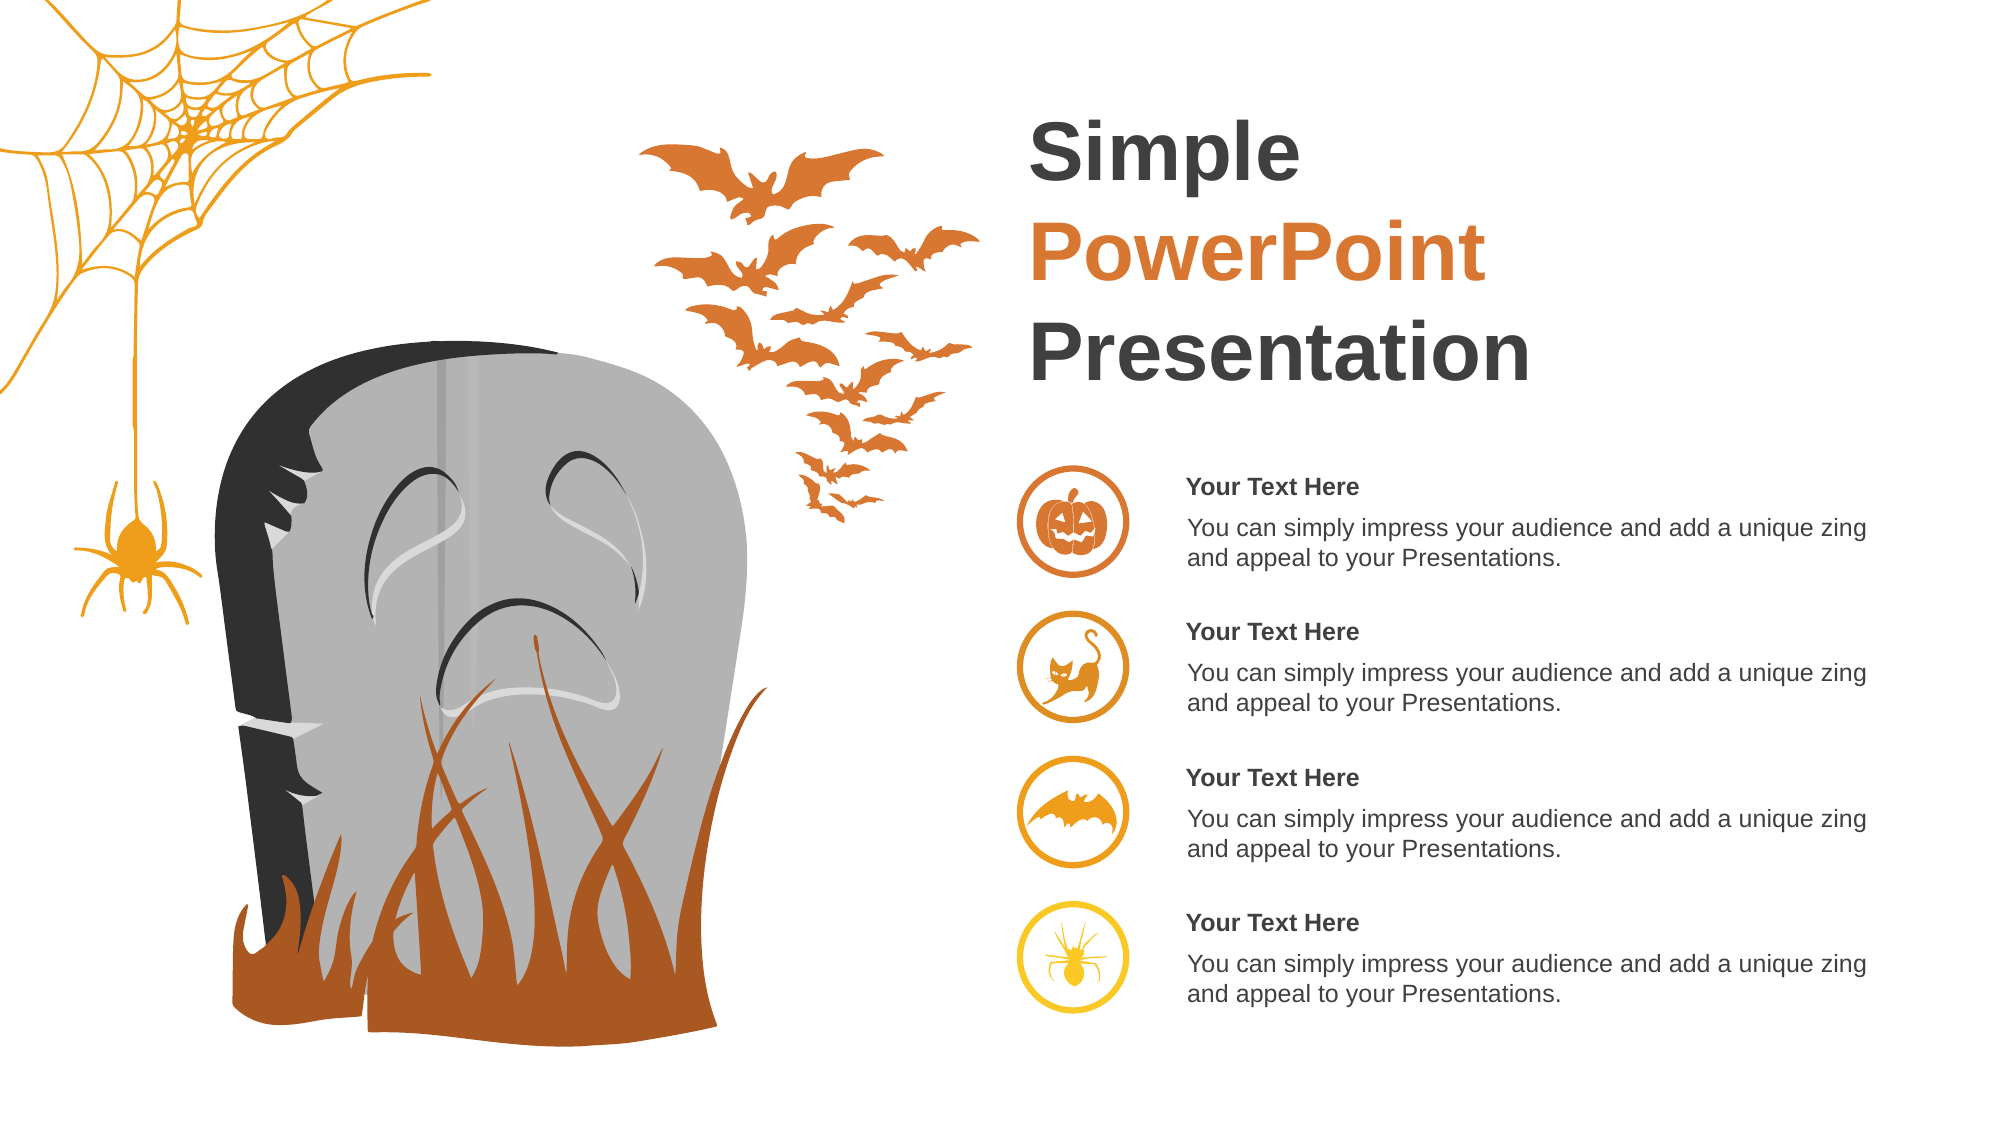

Simple PowerPoint Presentation

Your Text Here
You can simply impress your audience and add a unique zing and appeal to your Presentations.

Your Text Here
You can simply impress your audience and add a unique zing and appeal to your Presentations.

Your Text Here
You can simply impress your audience and add a unique zing and appeal to your Presentations.

Your Text Here
You can simply impress your audience and add a unique zing and appeal to your Presentations.